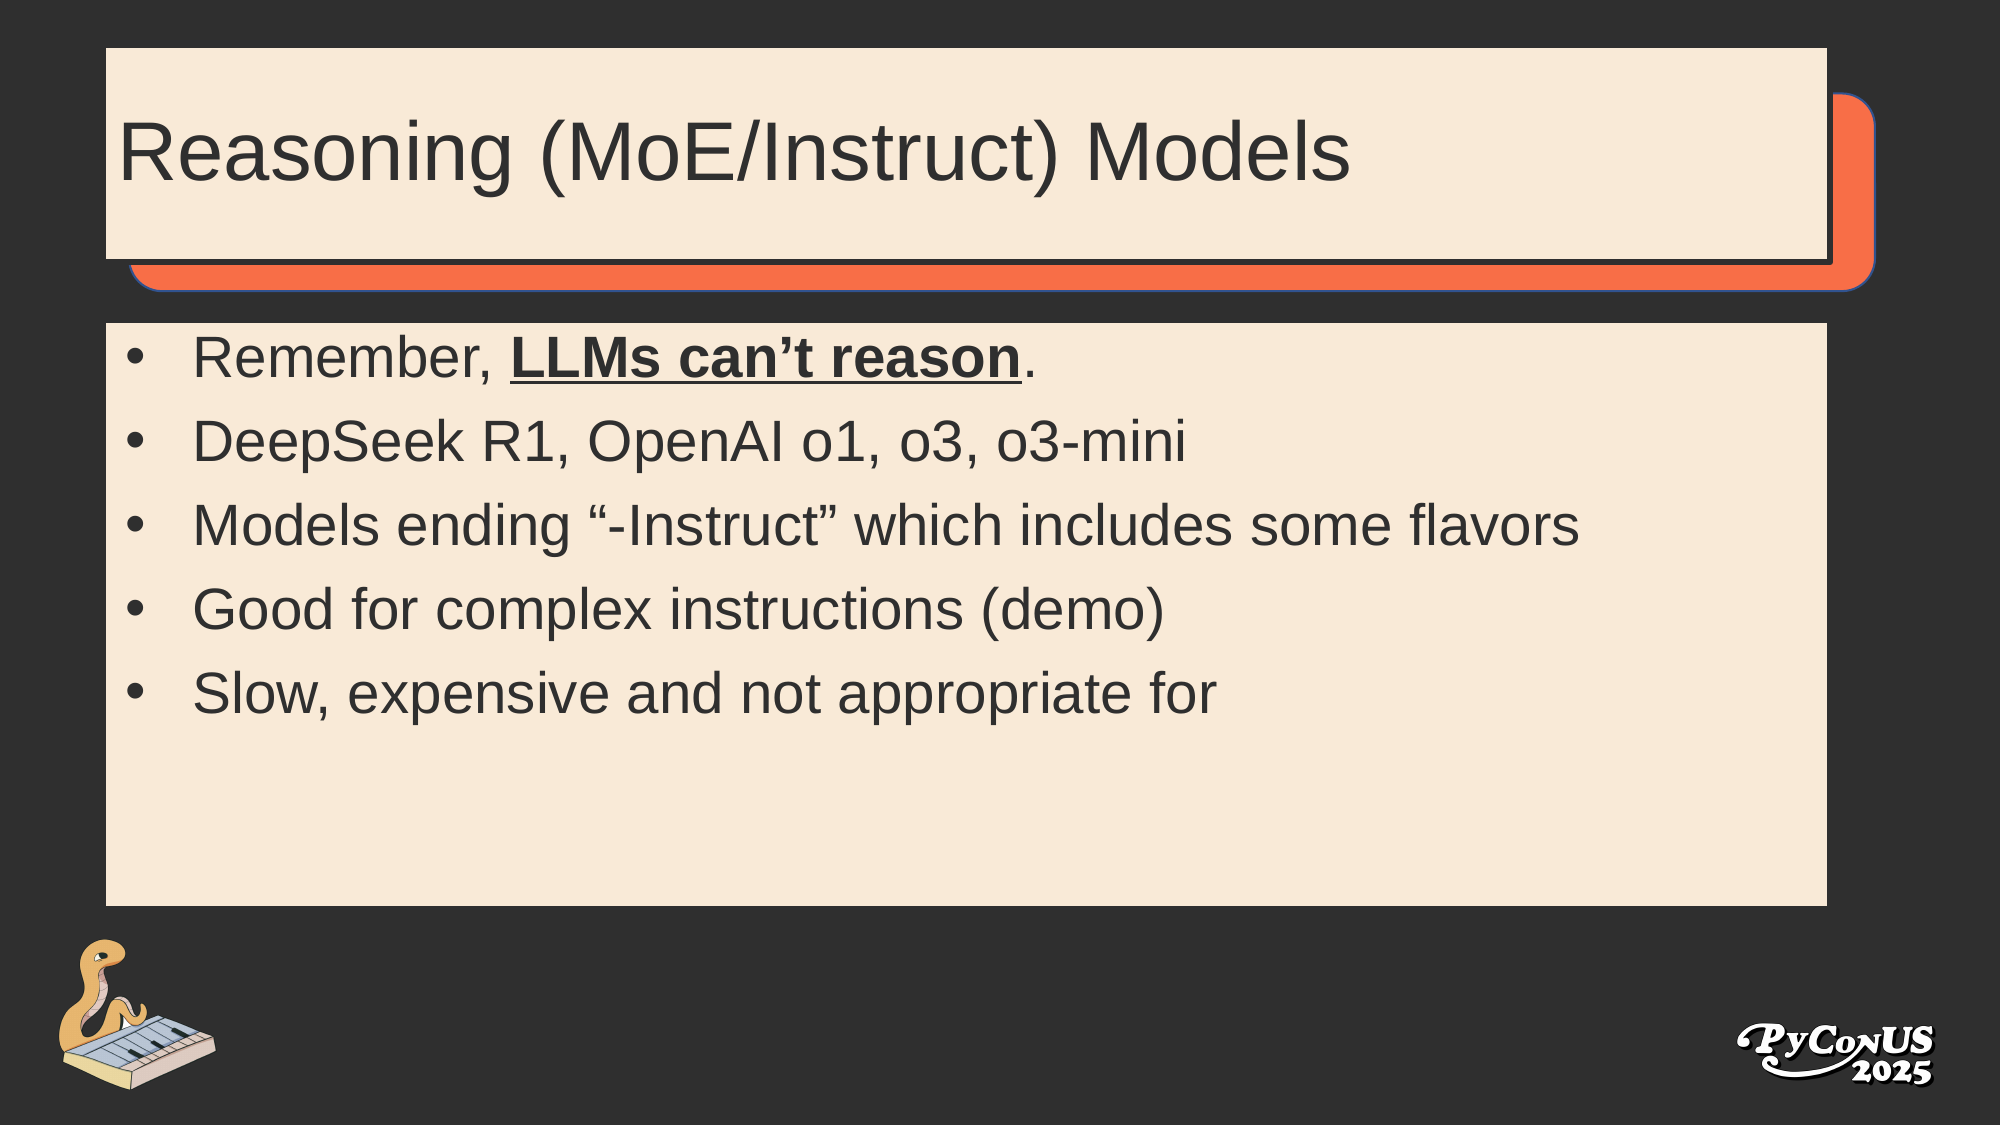

# Reasoning (MoE/Instruct) Models
Remember, LLMs can’t reason.
DeepSeek R1, OpenAI o1, o3, o3-mini
Models ending “-Instruct” which includes some flavors
Good for complex instructions (demo)
Slow, expensive and not appropriate for